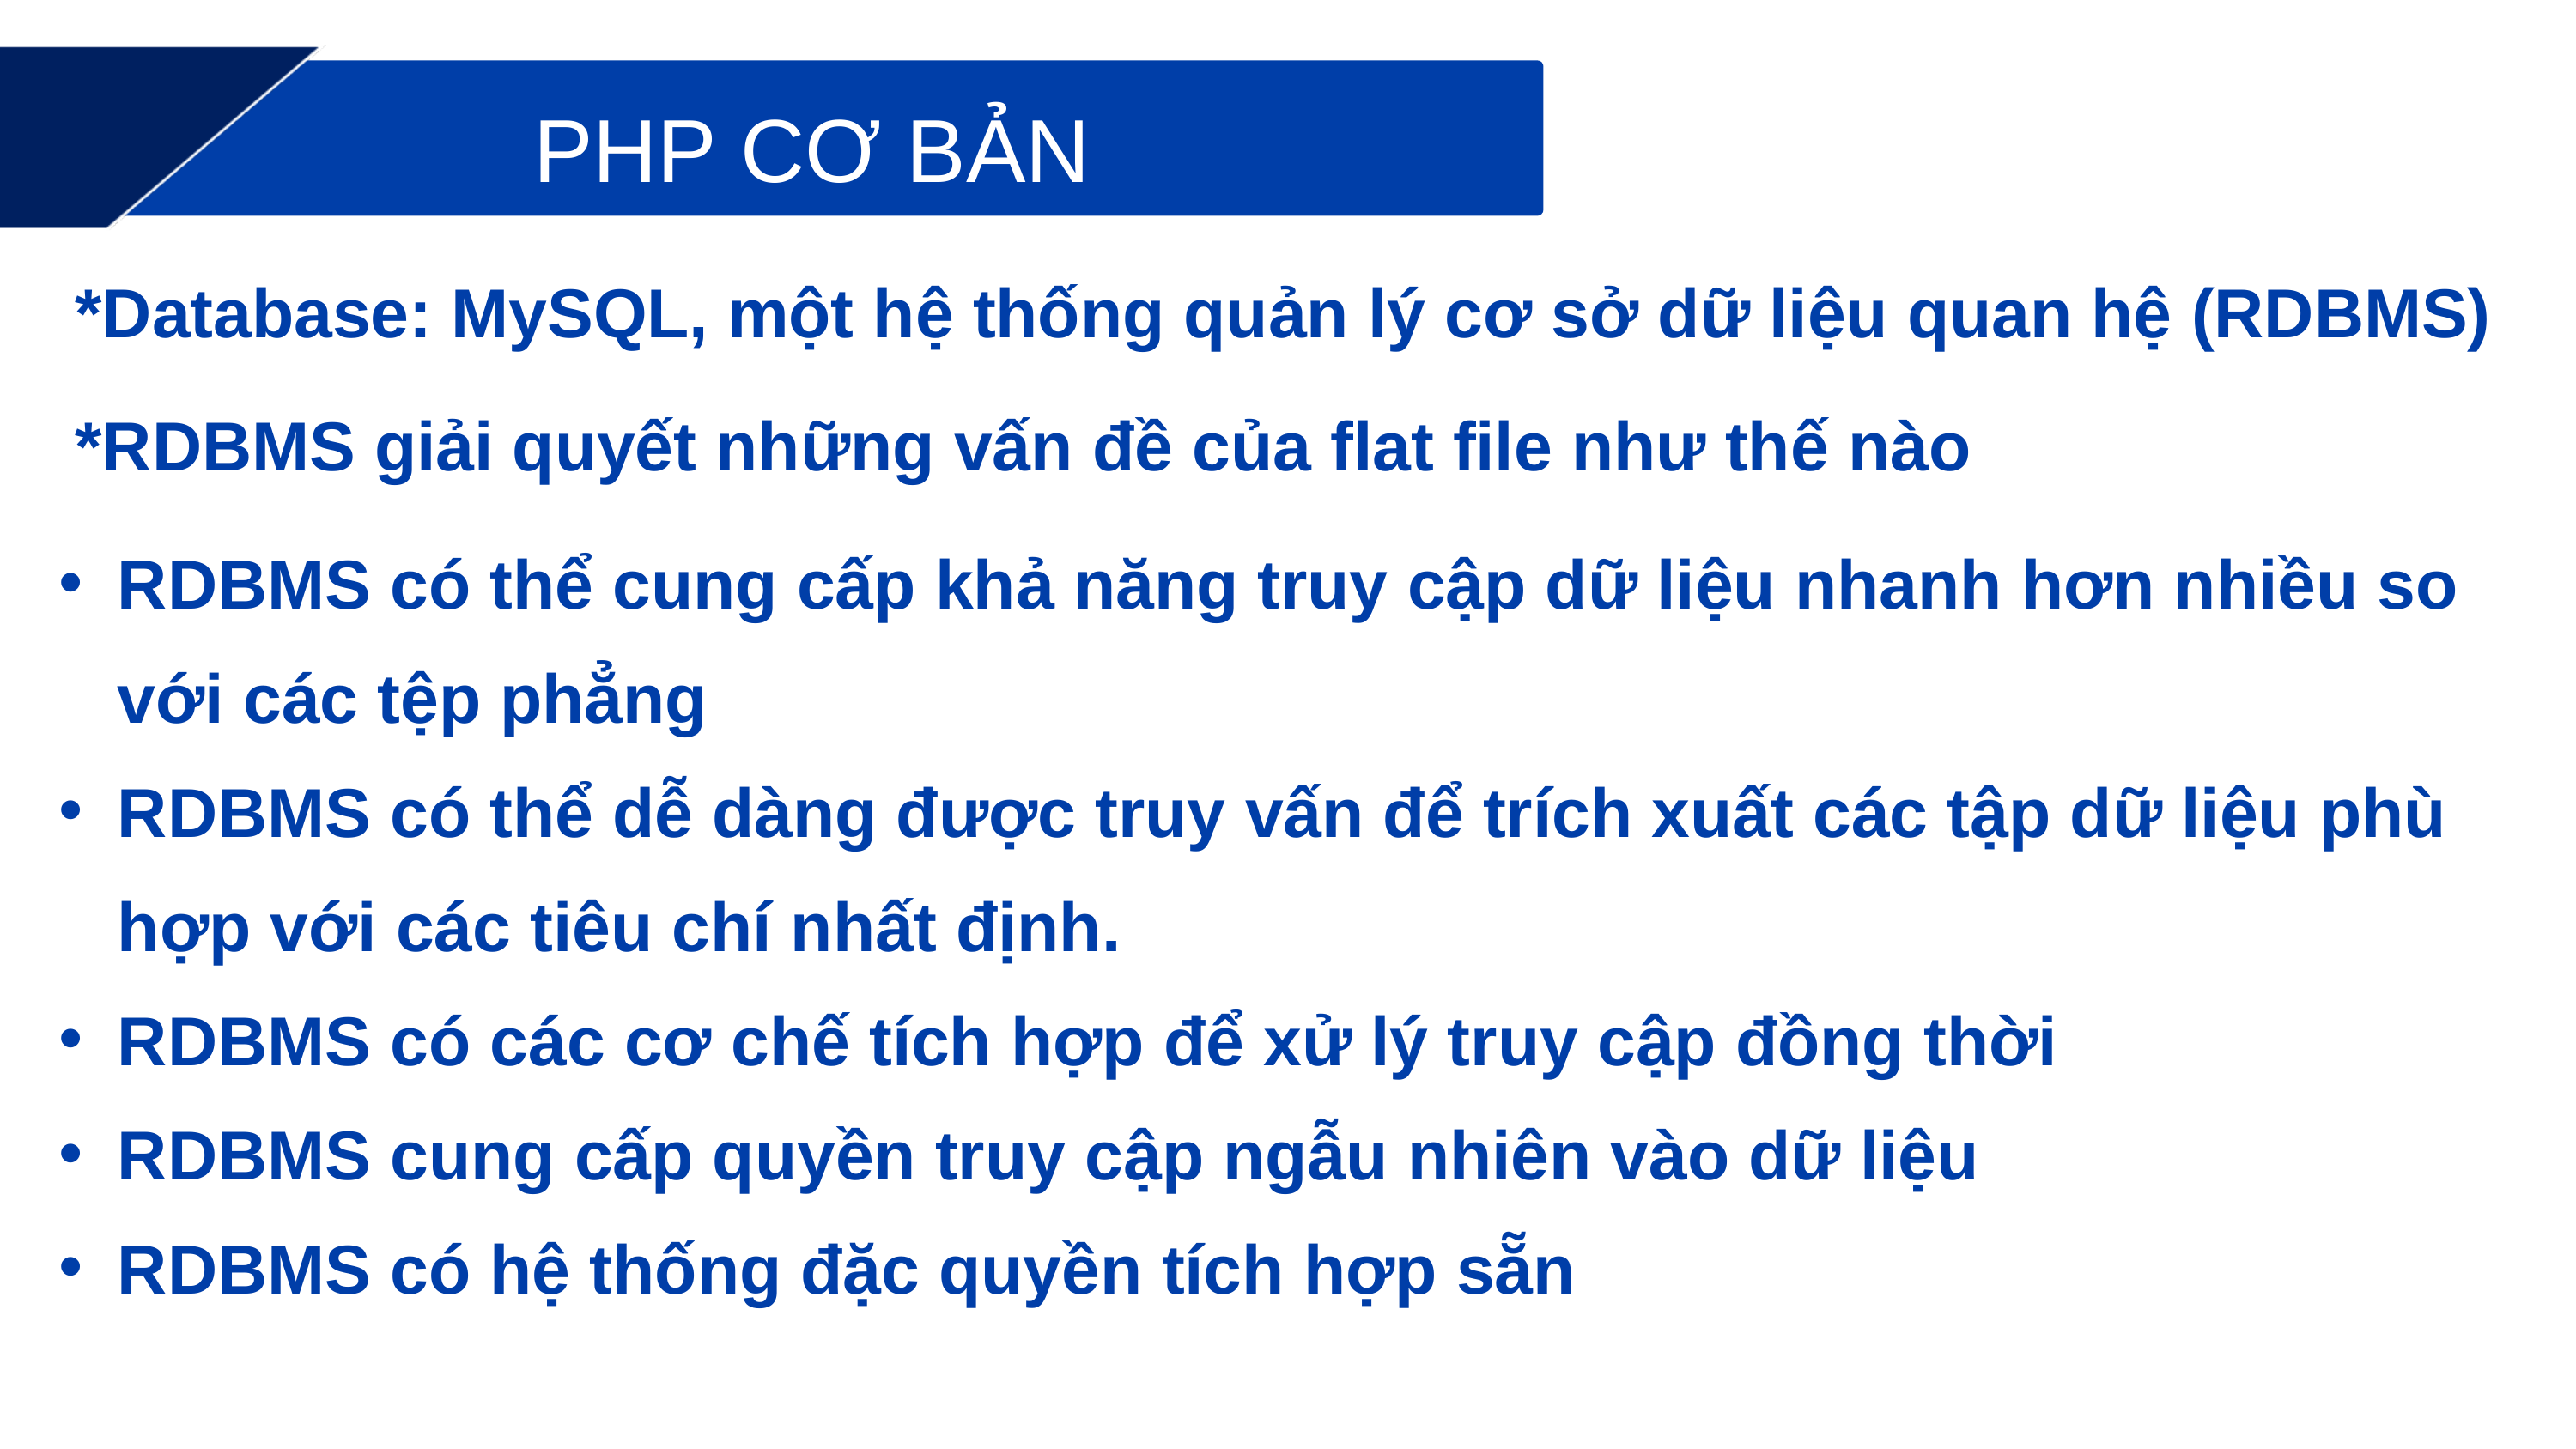

PHP CƠ BẢN

 *Database: MySQL, một hệ thống quản lý cơ sở dữ liệu quan hệ (RDBMS)

 *RDBMS giải quyết những vấn đề của flat file như thế nào

RDBMS có thể cung cấp khả năng truy cập dữ liệu nhanh hơn nhiều so với các tệp phẳng
RDBMS có thể dễ dàng được truy vấn để trích xuất các tập dữ liệu phù hợp với các tiêu chí nhất định.
RDBMS có các cơ chế tích hợp để xử lý truy cập đồng thời
RDBMS cung cấp quyền truy cập ngẫu nhiên vào dữ liệu
RDBMS có hệ thống đặc quyền tích hợp sẵn